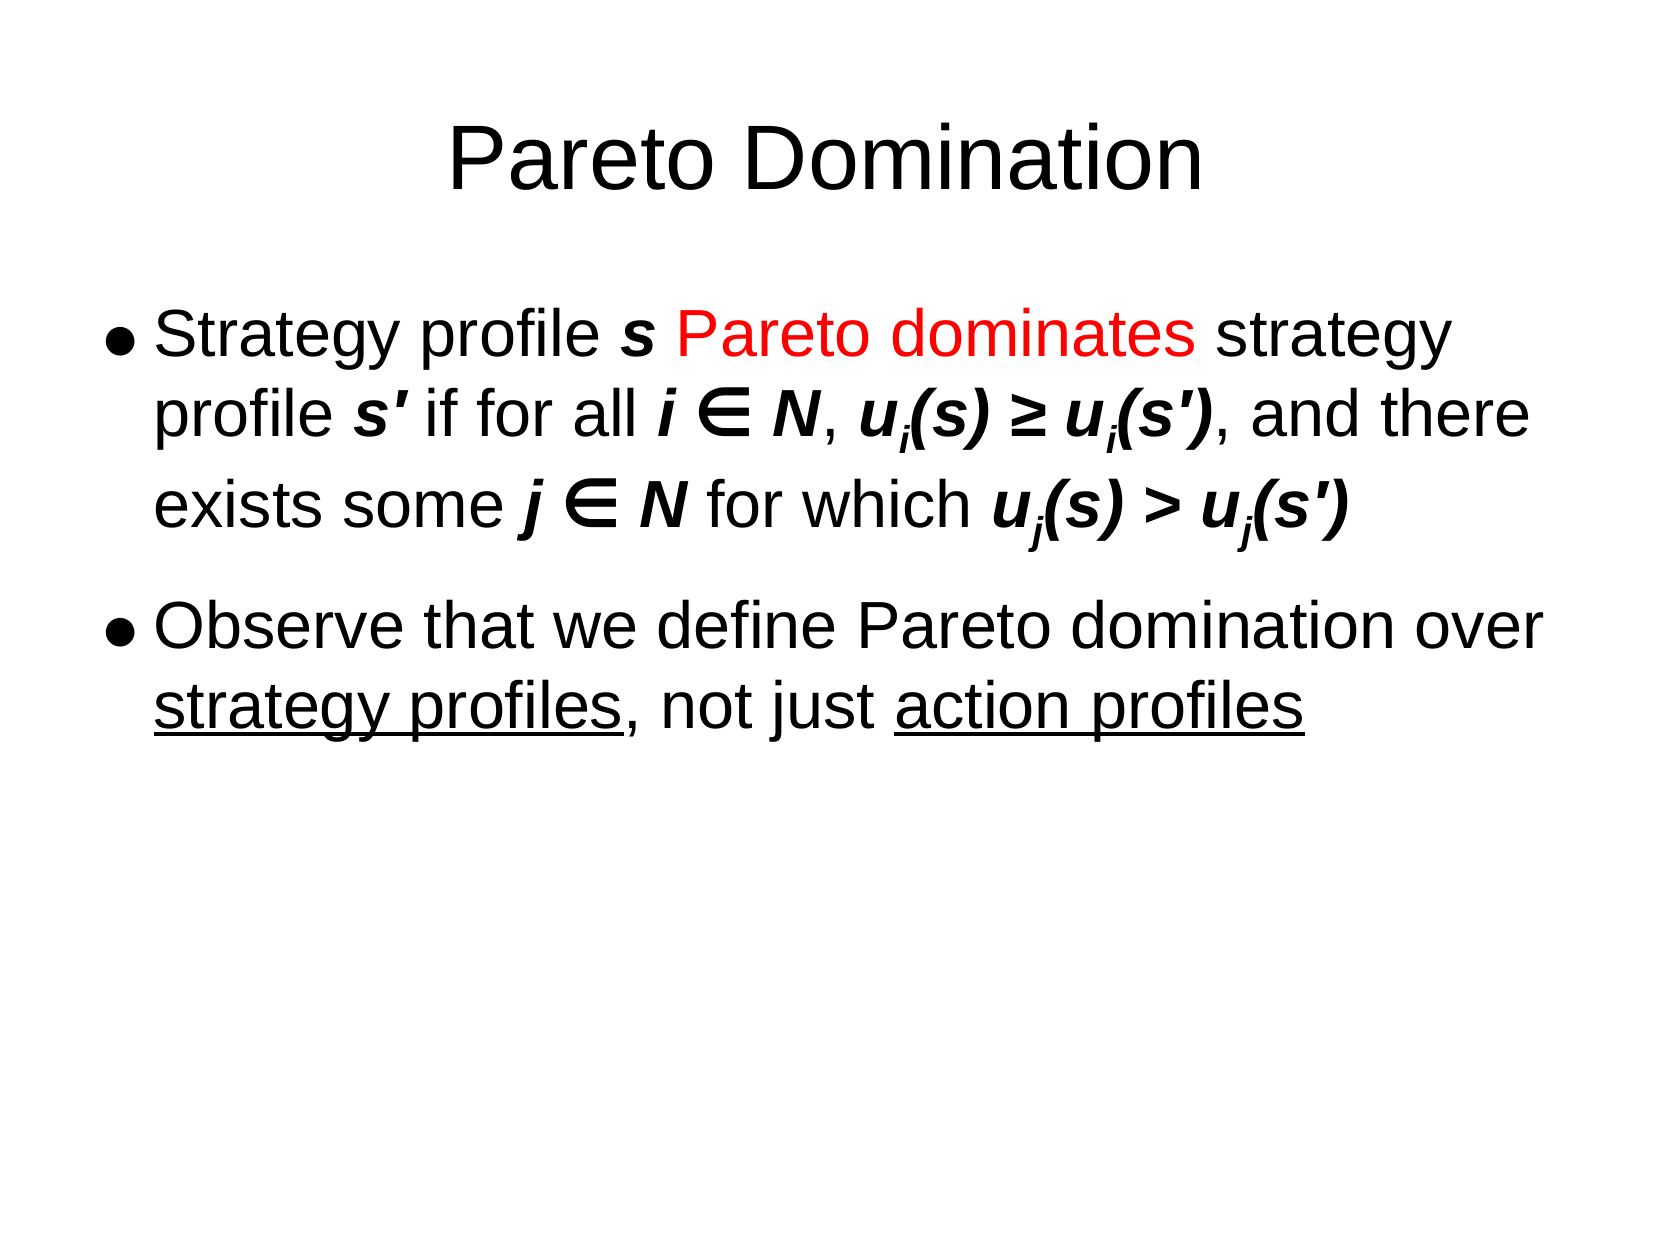

Pareto Domination
Strategy profile s Pareto dominates strategy profile s′ if for all i ∈ N, ui(s) ≥ ui(s′), and there exists some j ∈ N for which uj(s) > uj(s′)
Observe that we define Pareto domination over strategy profiles, not just action profiles